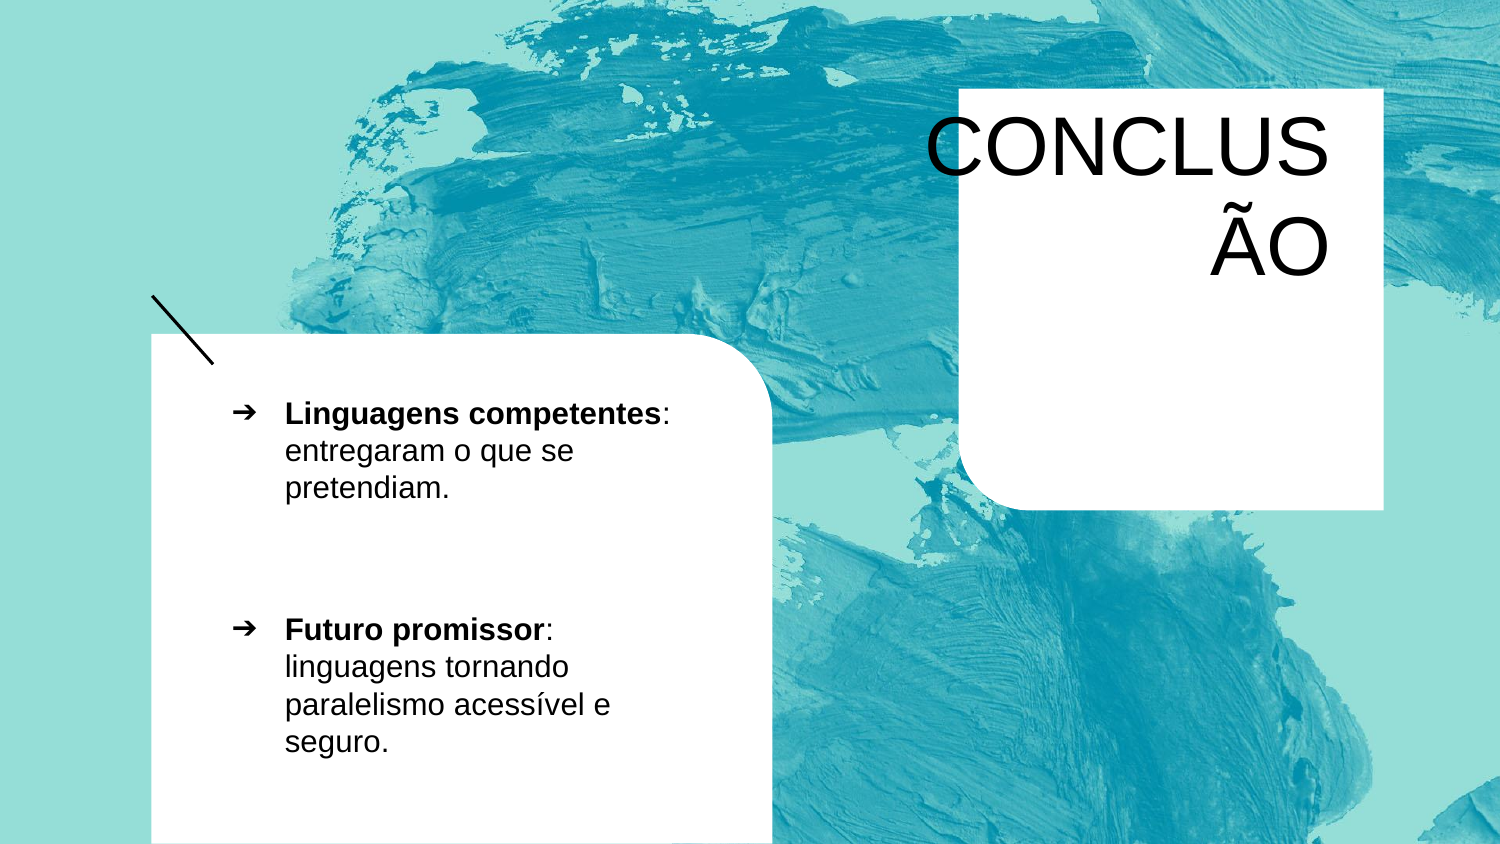

CONCLUSÃO

Linguagens competentes: entregaram o que se pretendiam.

Futuro promissor: linguagens tornando paralelismo acessível e seguro.